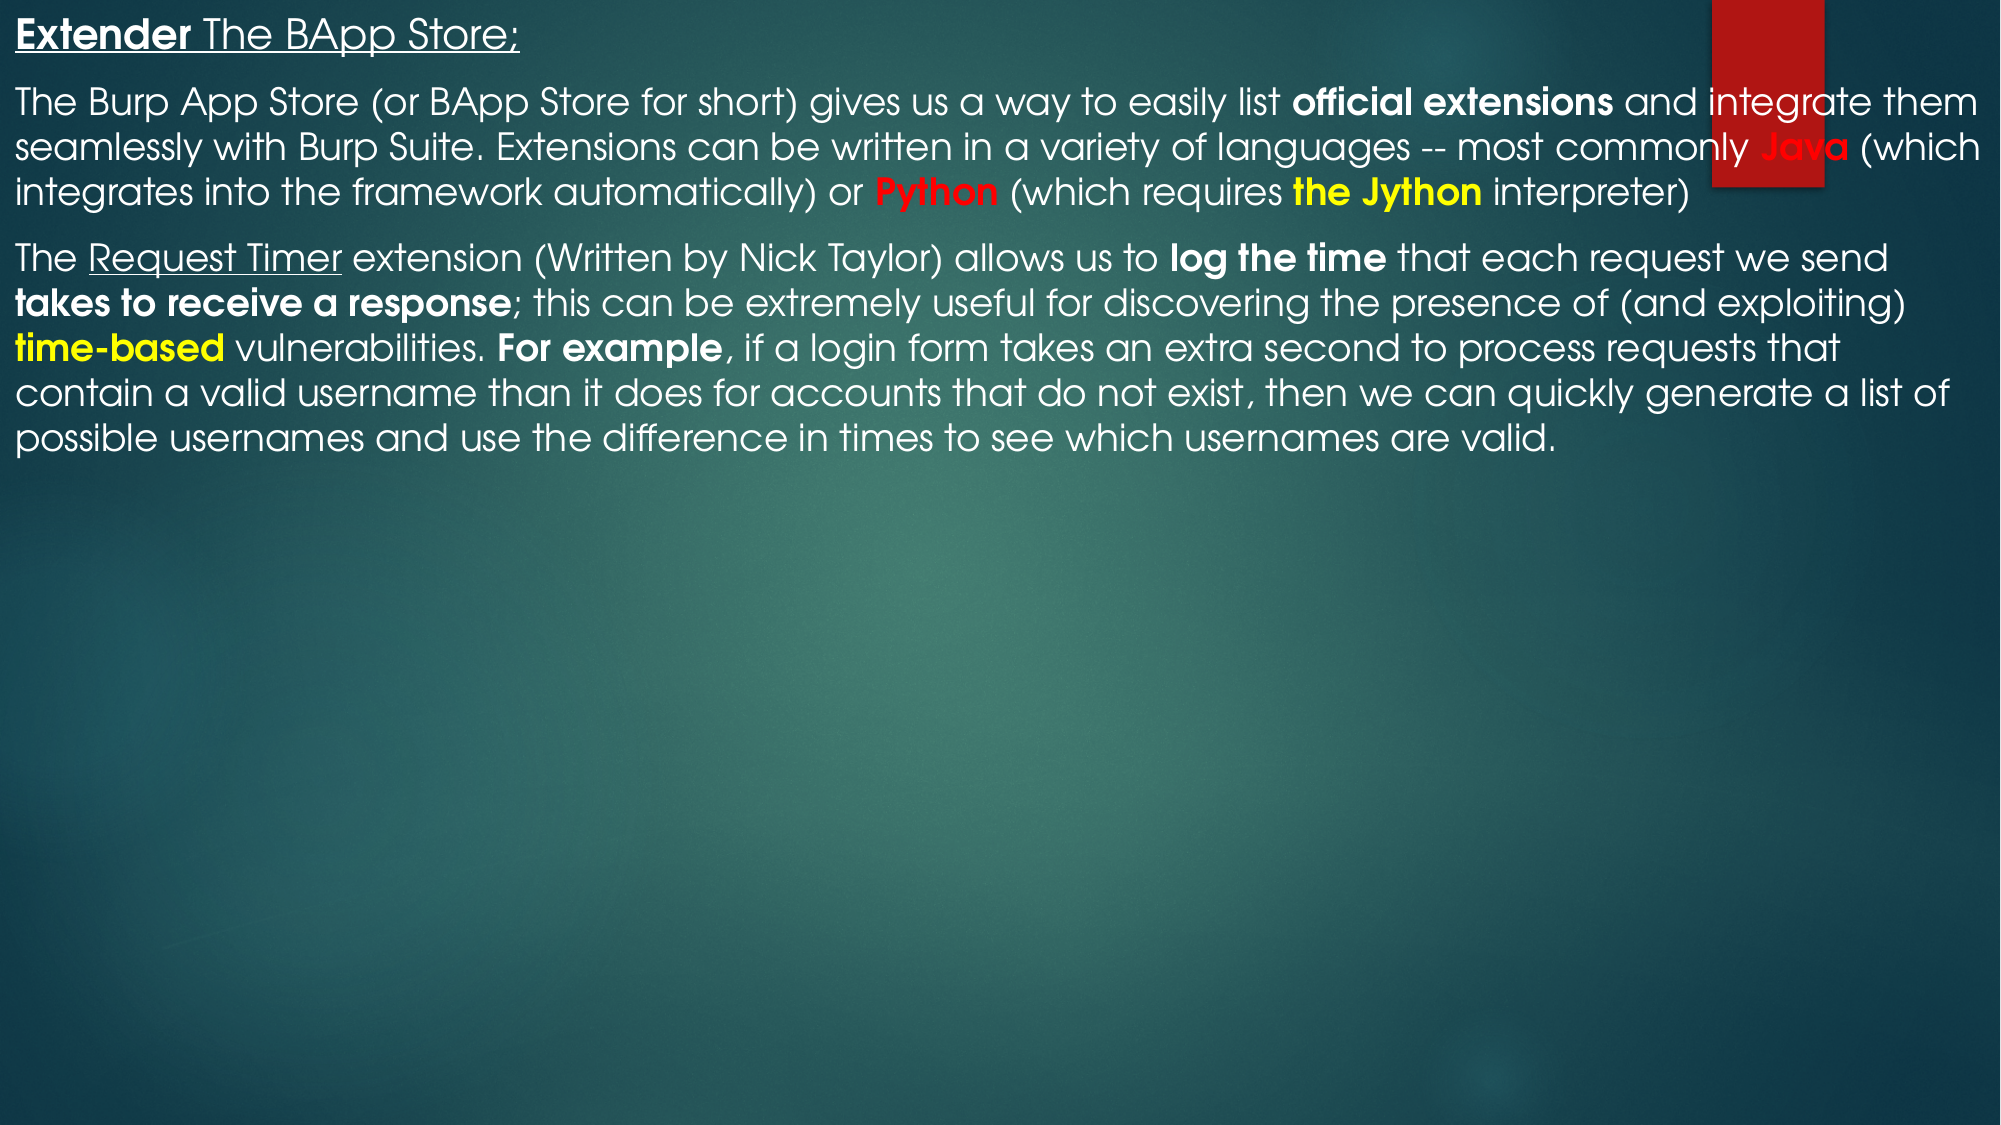

Extender The BApp Store;
The Burp App Store (or BApp Store for short) gives us a way to easily list official extensions and integrate them seamlessly with Burp Suite. Extensions can be written in a variety of languages -- most commonly Java (which integrates into the framework automatically) or Python (which requires the Jython interpreter)
The Request Timer extension (Written by Nick Taylor) allows us to log the time that each request we send takes to receive a response; this can be extremely useful for discovering the presence of (and exploiting) time-based vulnerabilities. For example, if a login form takes an extra second to process requests that contain a valid username than it does for accounts that do not exist, then we can quickly generate a list of possible usernames and use the difference in times to see which usernames are valid.